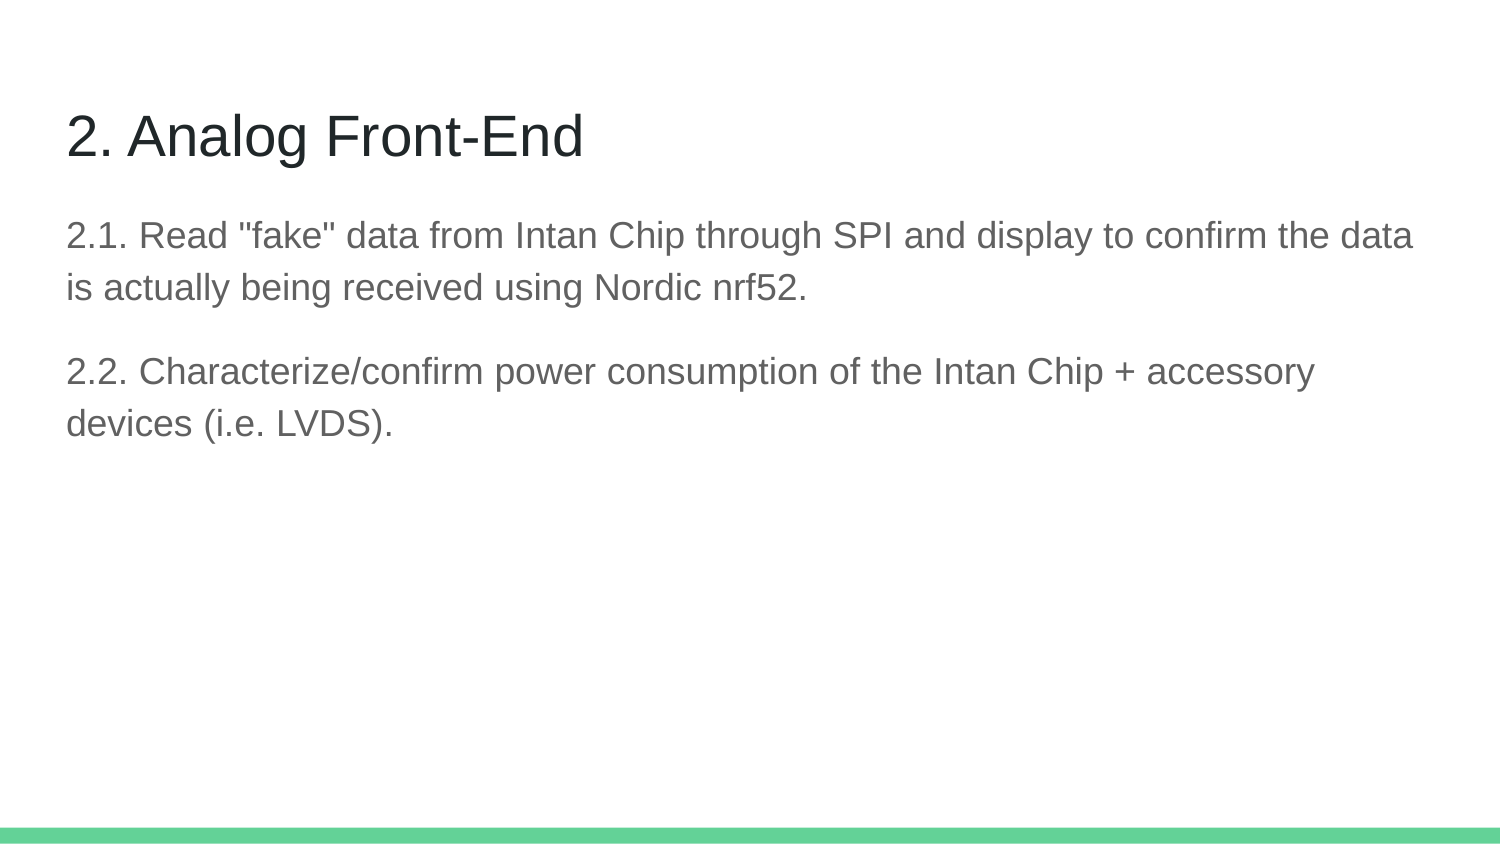

# 2. Analog Front-End
2.1. Read "fake" data from Intan Chip through SPI and display to confirm the data is actually being received using Nordic nrf52.
2.2. Characterize/confirm power consumption of the Intan Chip + accessory devices (i.e. LVDS).